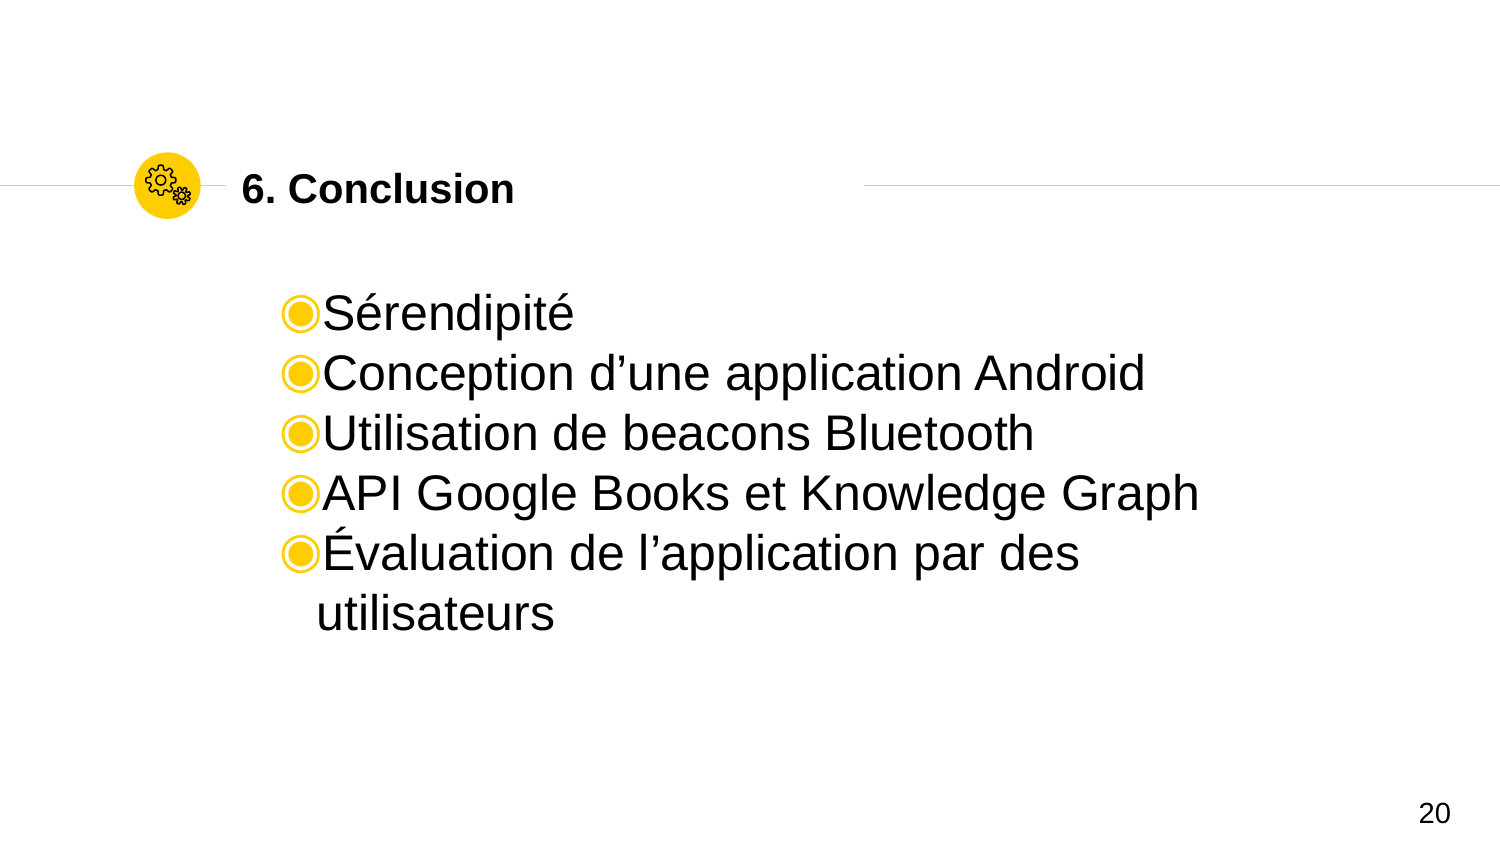

# 6. Conclusion

Sérendipité
Conception d’une application Android
Utilisation de beacons Bluetooth
API Google Books et Knowledge Graph
Évaluation de l’application par des utilisateurs

20